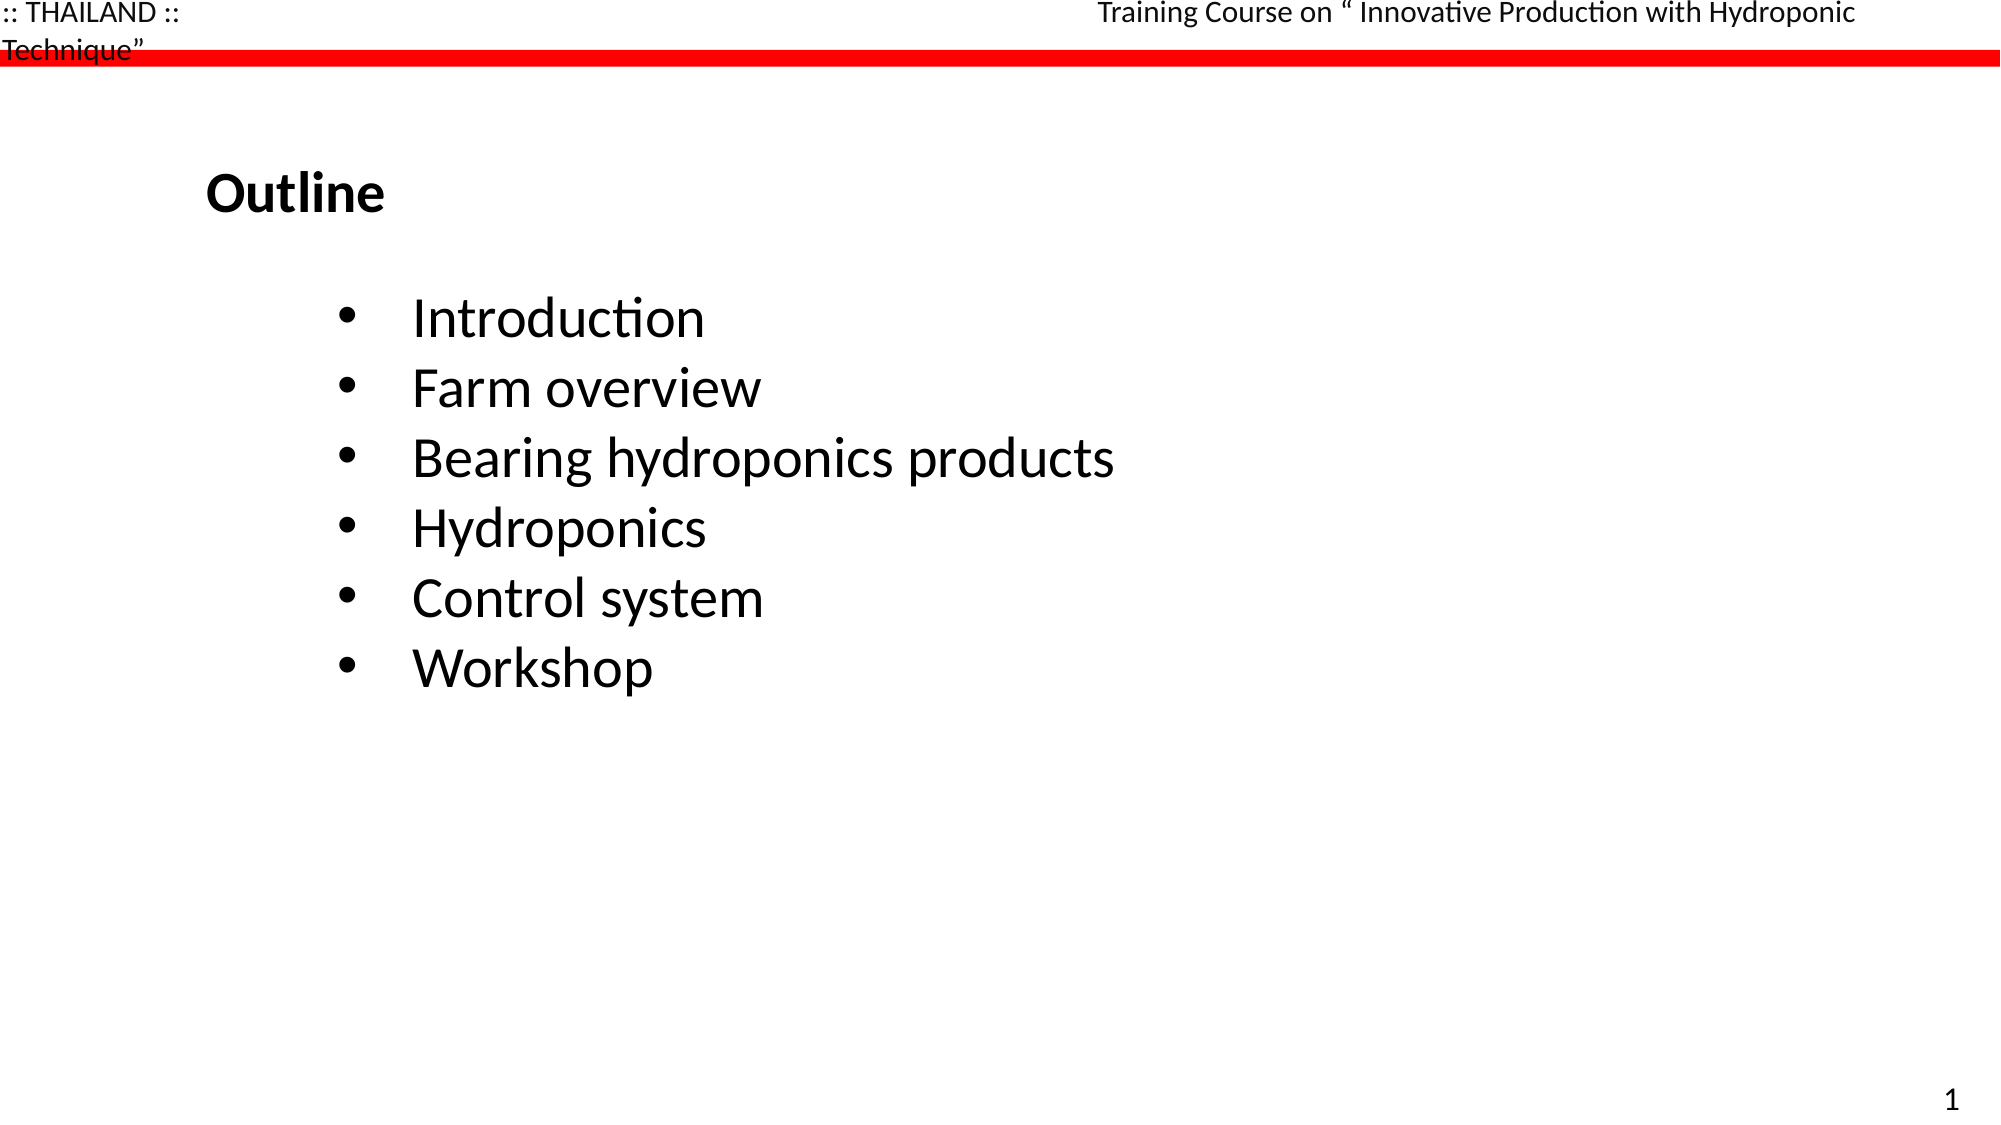

:: THAILAND :: 					                            Training Course on “ Innovative Production with Hydroponic Technique”

Outline
Introduction
Farm overview
Bearing hydroponics products
Hydroponics
Control system
Workshop

1